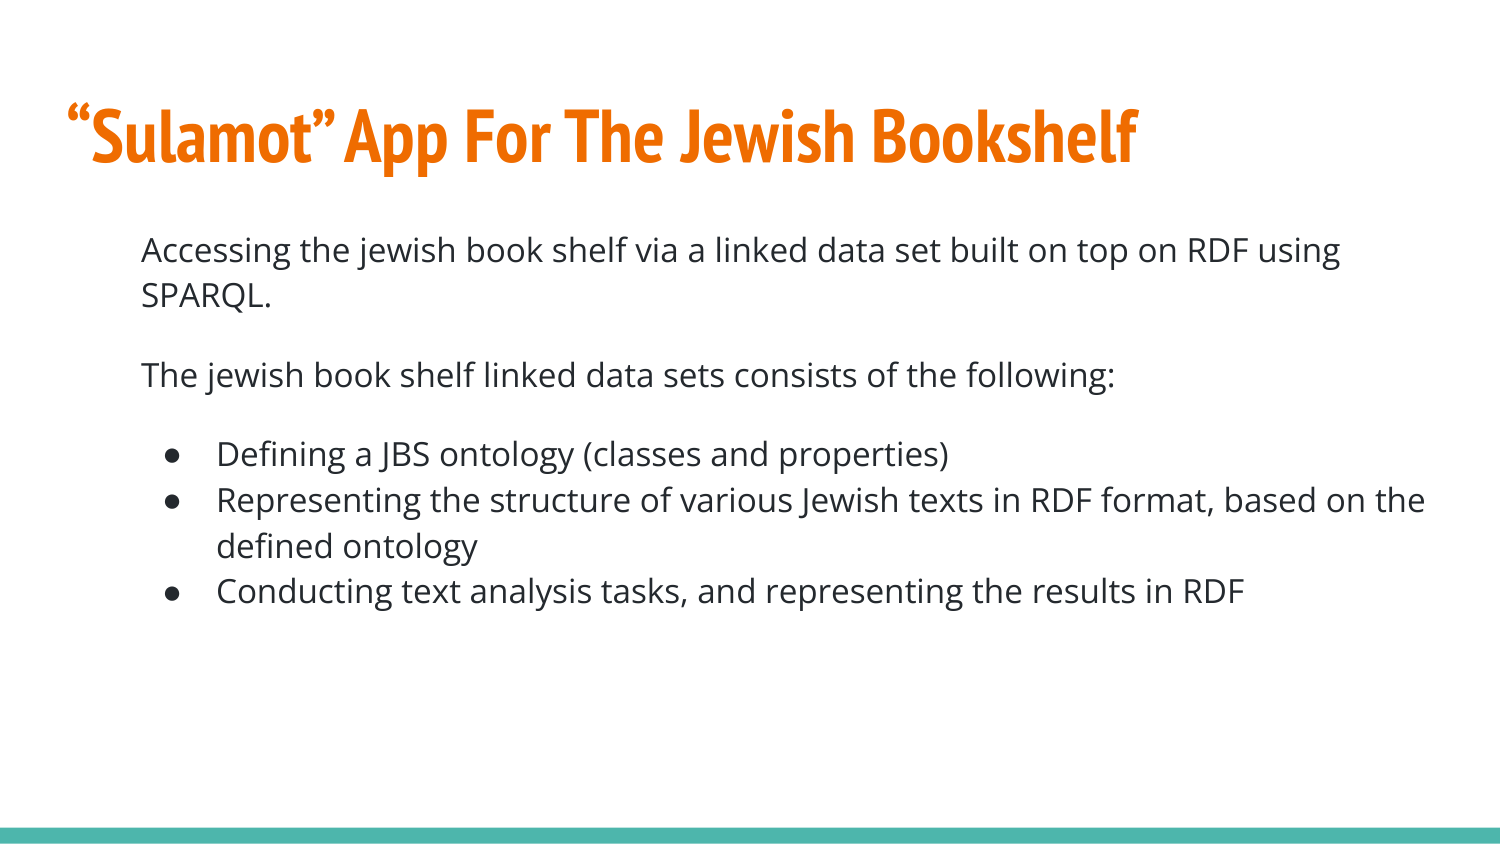

# “Sulamot” App For The Jewish Bookshelf
Accessing the jewish book shelf via a linked data set built on top on RDF using SPARQL.
The jewish book shelf linked data sets consists of the following:
Defining a JBS ontology (classes and properties)
Representing the structure of various Jewish texts in RDF format, based on the defined ontology
Conducting text analysis tasks, and representing the results in RDF